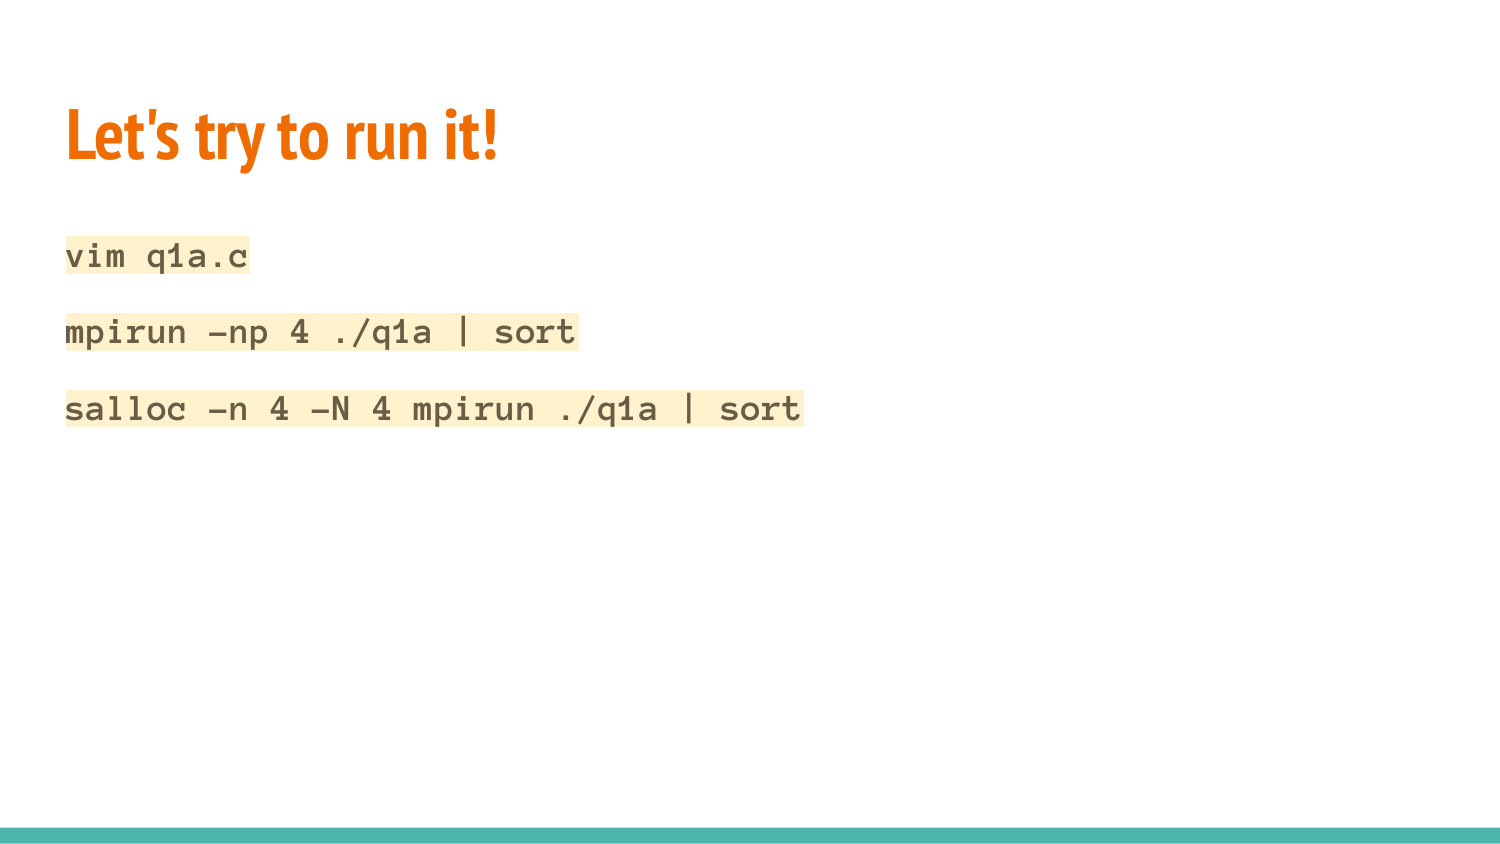

# Let's try to run it!
vim q1a.c
mpirun -np 4 ./q1a | sort
salloc -n 4 -N 4 mpirun ./q1a | sort